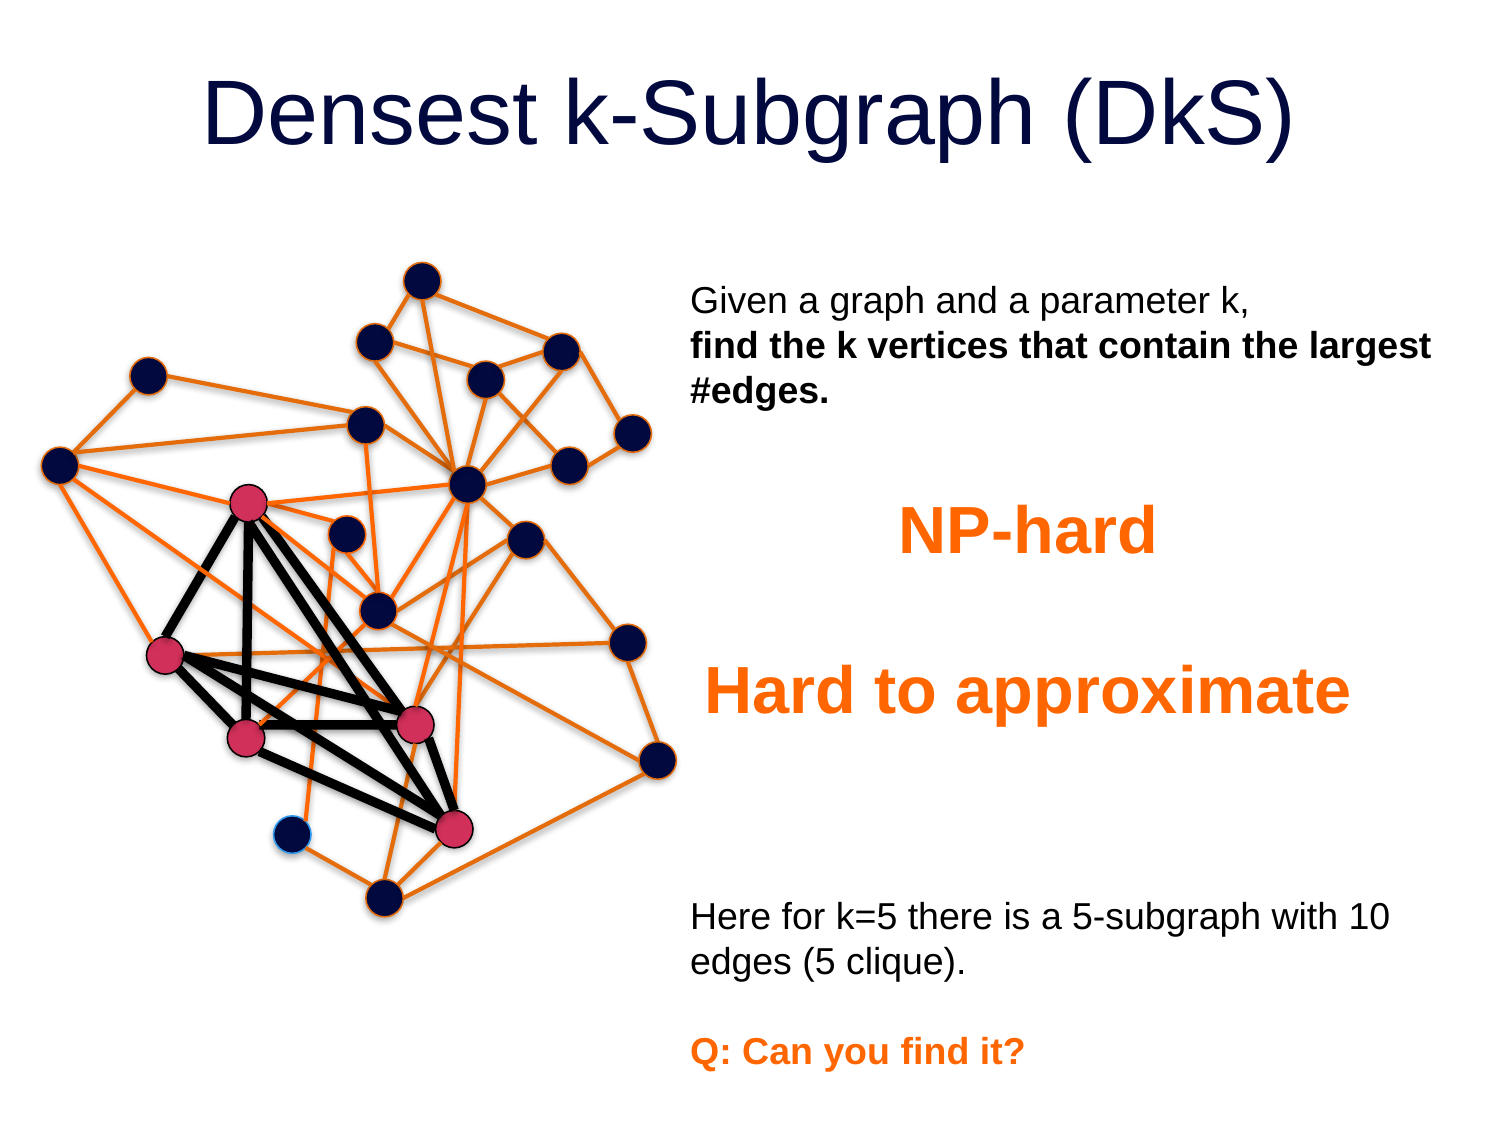

# Densest k-Subgraph (DkS)

Given a graph and a parameter k,
find the k vertices that contain the largest #edges.

NP-hard

Hard to approximate

Here for k=5 there is a 5-subgraph with 10 edges (5 clique).

Q: Can you find it?